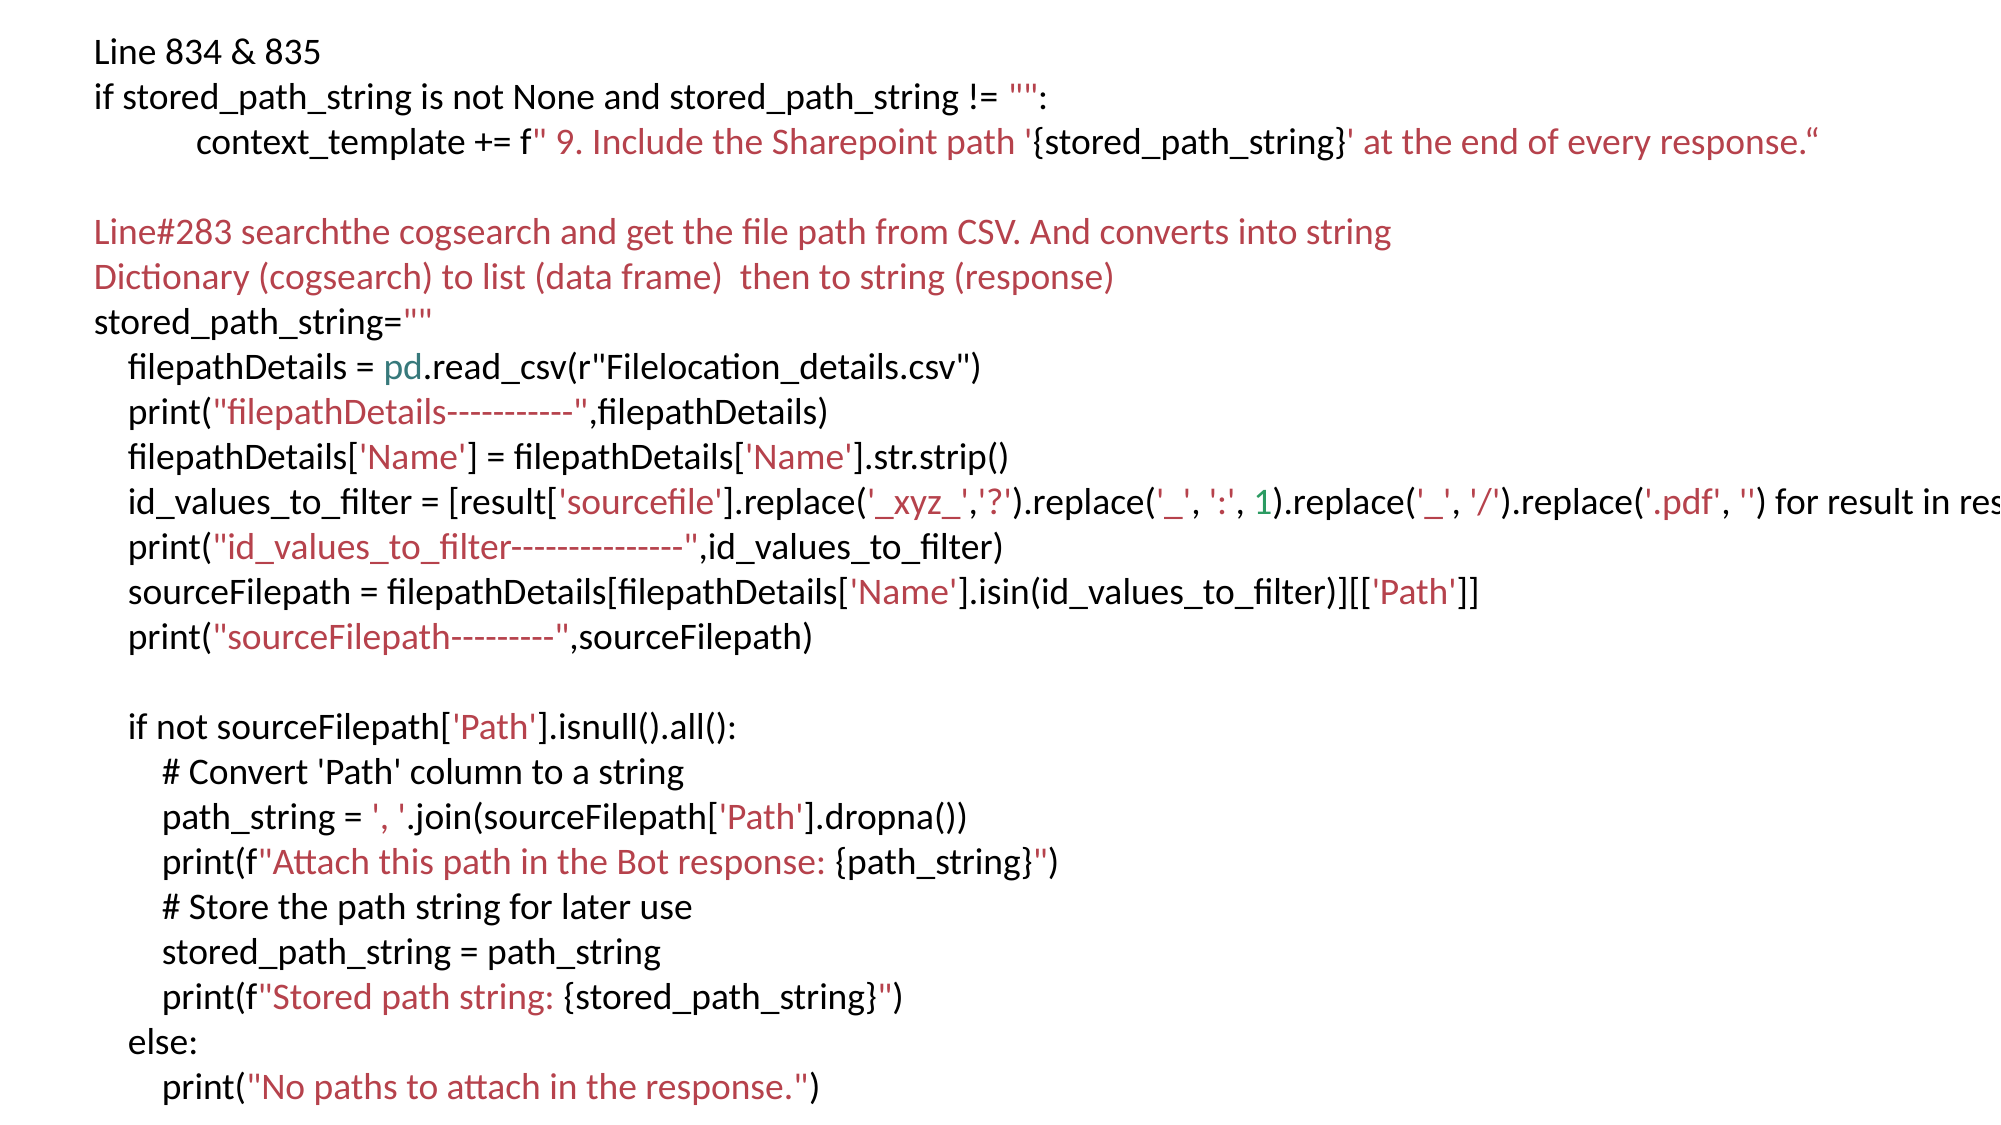

Line 834 & 835
if stored_path_string is not None and stored_path_string != "":
            context_template += f" 9. Include the Sharepoint path '{stored_path_string}' at the end of every response.“

Line#283 searchthe cogsearch and get the file path from CSV. And converts into string
Dictionary (cogsearch) to list (data frame)  then to string (response)
stored_path_string=""
    filepathDetails = pd.read_csv(r"Filelocation_details.csv")
    print("filepathDetails-----------",filepathDetails)
    filepathDetails['Name'] = filepathDetails['Name'].str.strip()
    id_values_to_filter = [result['sourcefile'].replace('_xyz_','?').replace('_', ':', 1).replace('_', '/').replace('.pdf', '') for result in results]
    print("id_values_to_filter---------------",id_values_to_filter)
    sourceFilepath = filepathDetails[filepathDetails['Name'].isin(id_values_to_filter)][['Path']]
    print("sourceFilepath---------",sourceFilepath)

    if not sourceFilepath['Path'].isnull().all():
        # Convert 'Path' column to a string
        path_string = ', '.join(sourceFilepath['Path'].dropna())
        print(f"Attach this path in the Bot response: {path_string}")
        # Store the path string for later use
        stored_path_string = path_string
        print(f"Stored path string: {stored_path_string}")
    else:
        print("No paths to attach in the response.")